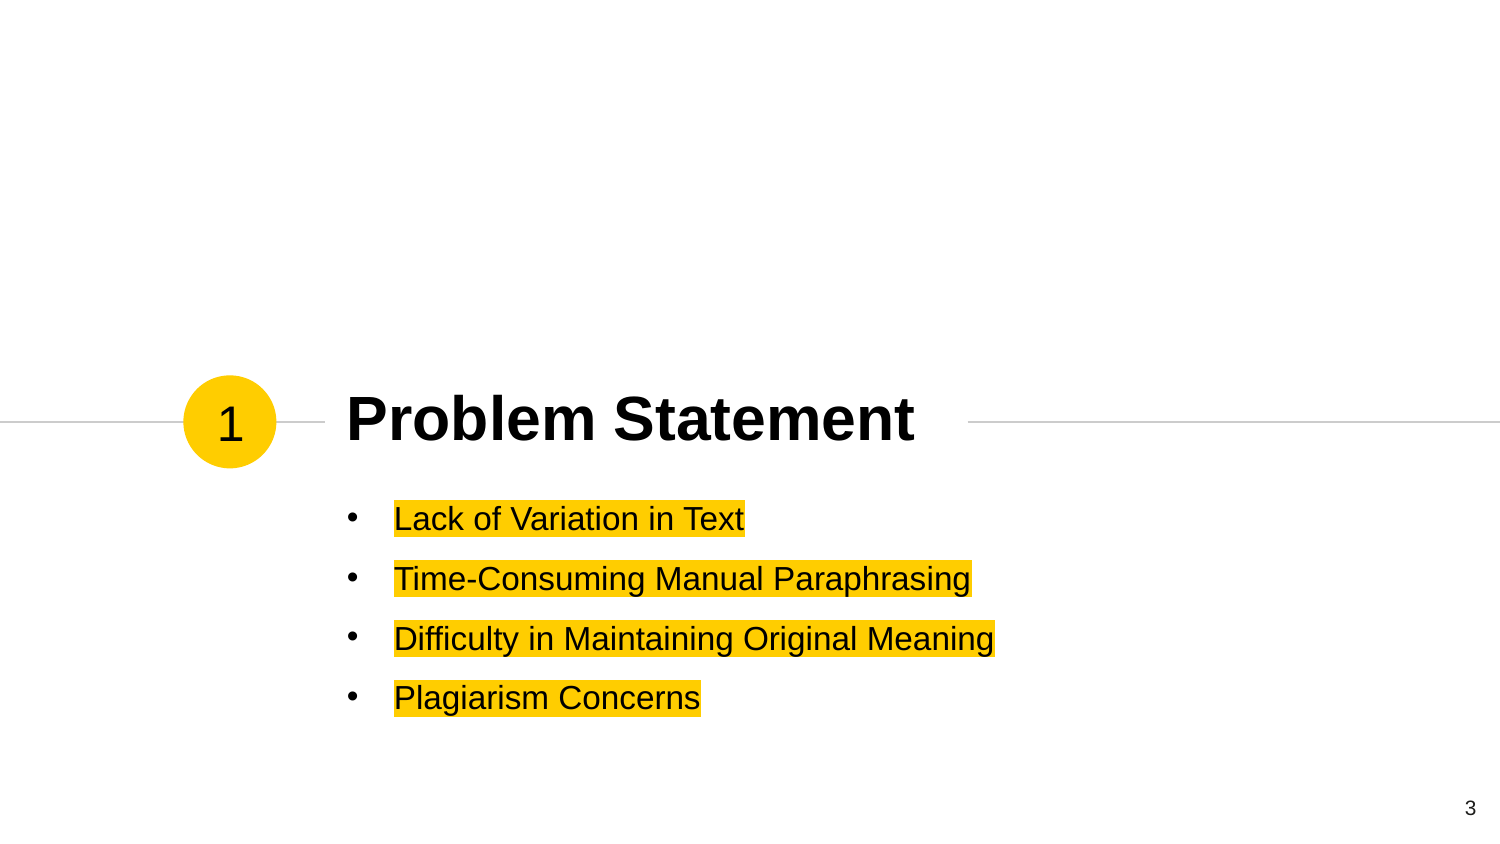

# Problem Statement
1
Lack of Variation in Text
Time-Consuming Manual Paraphrasing
Difficulty in Maintaining Original Meaning
Plagiarism Concerns

3